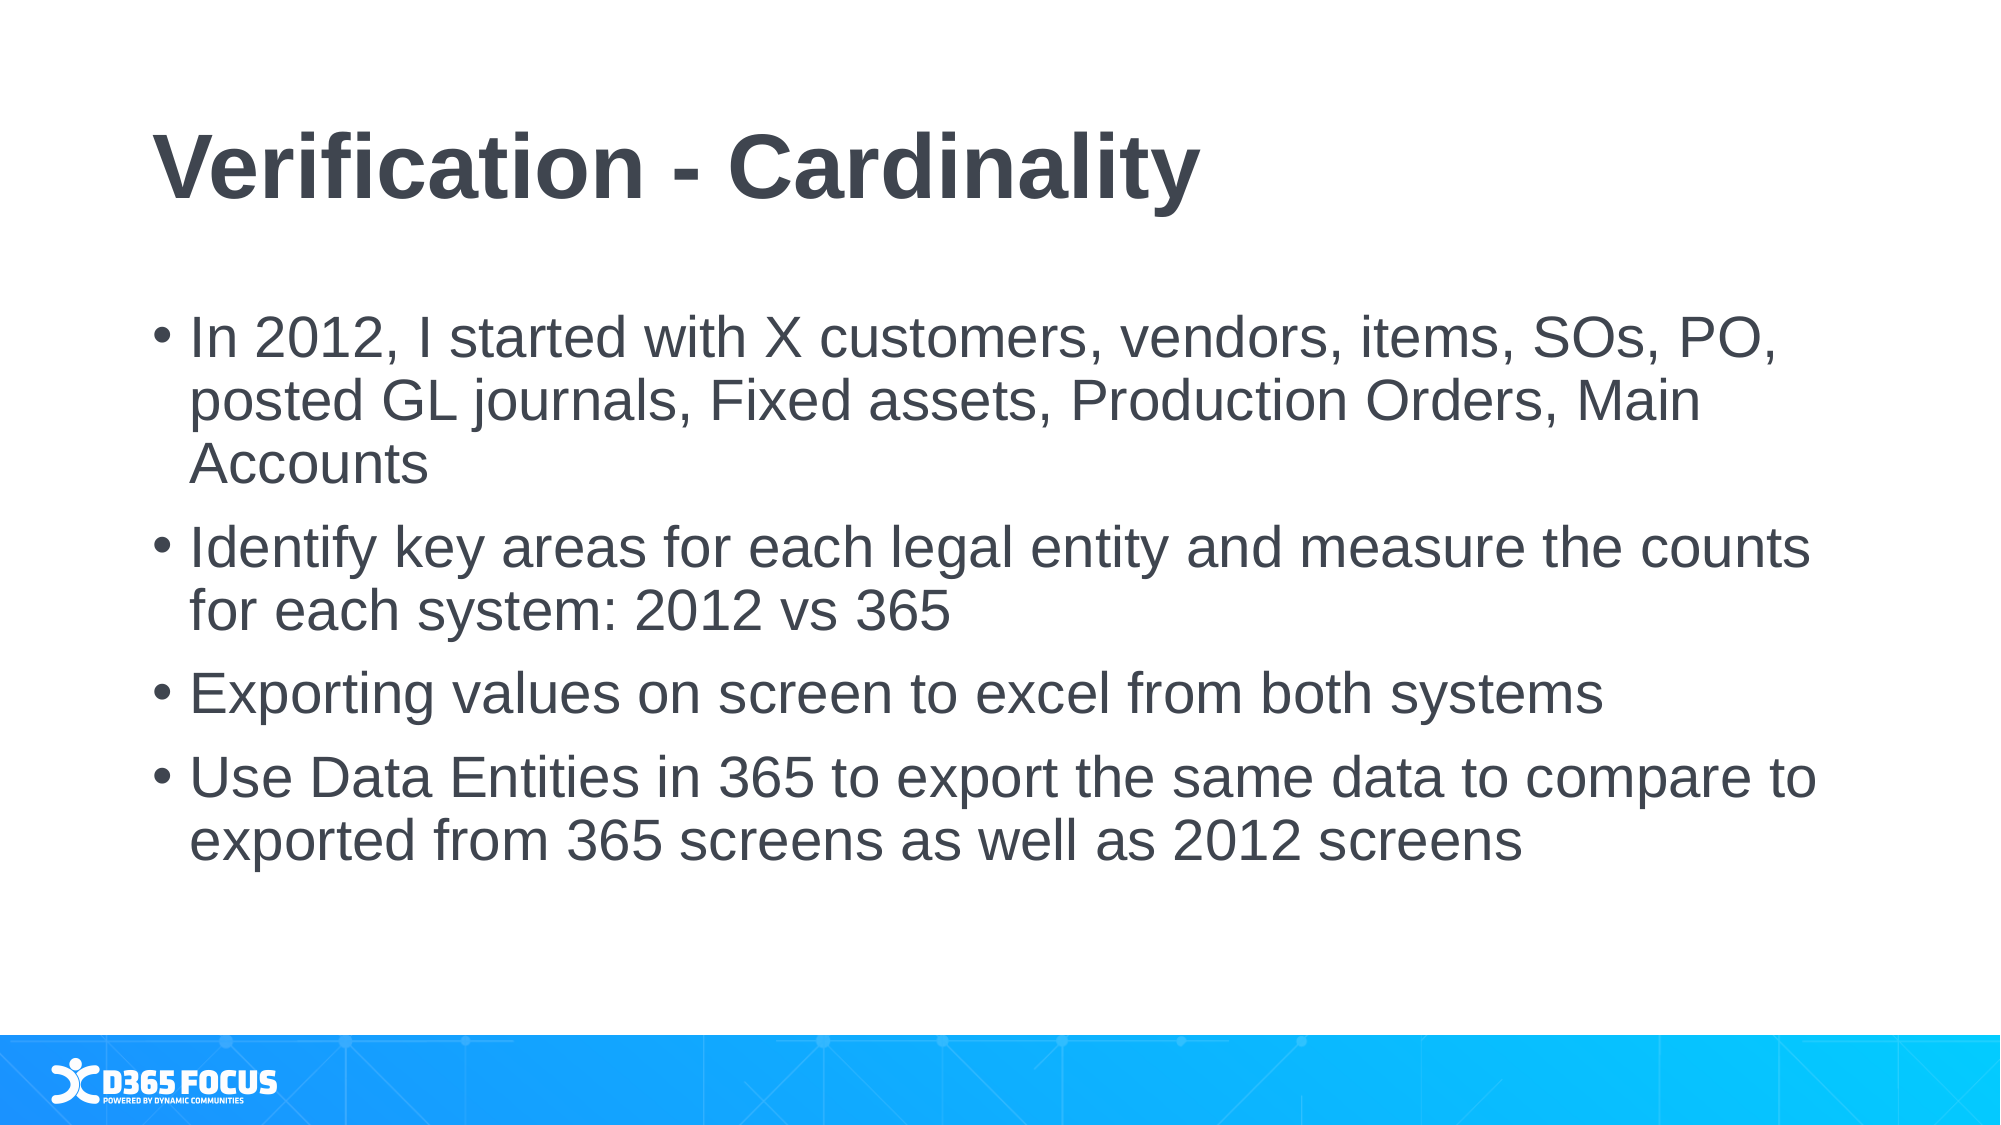

# Verification - Cardinality
In 2012, I started with X customers, vendors, items, SOs, PO, posted GL journals, Fixed assets, Production Orders, Main Accounts
Identify key areas for each legal entity and measure the counts for each system: 2012 vs 365
Exporting values on screen to excel from both systems
Use Data Entities in 365 to export the same data to compare to exported from 365 screens as well as 2012 screens